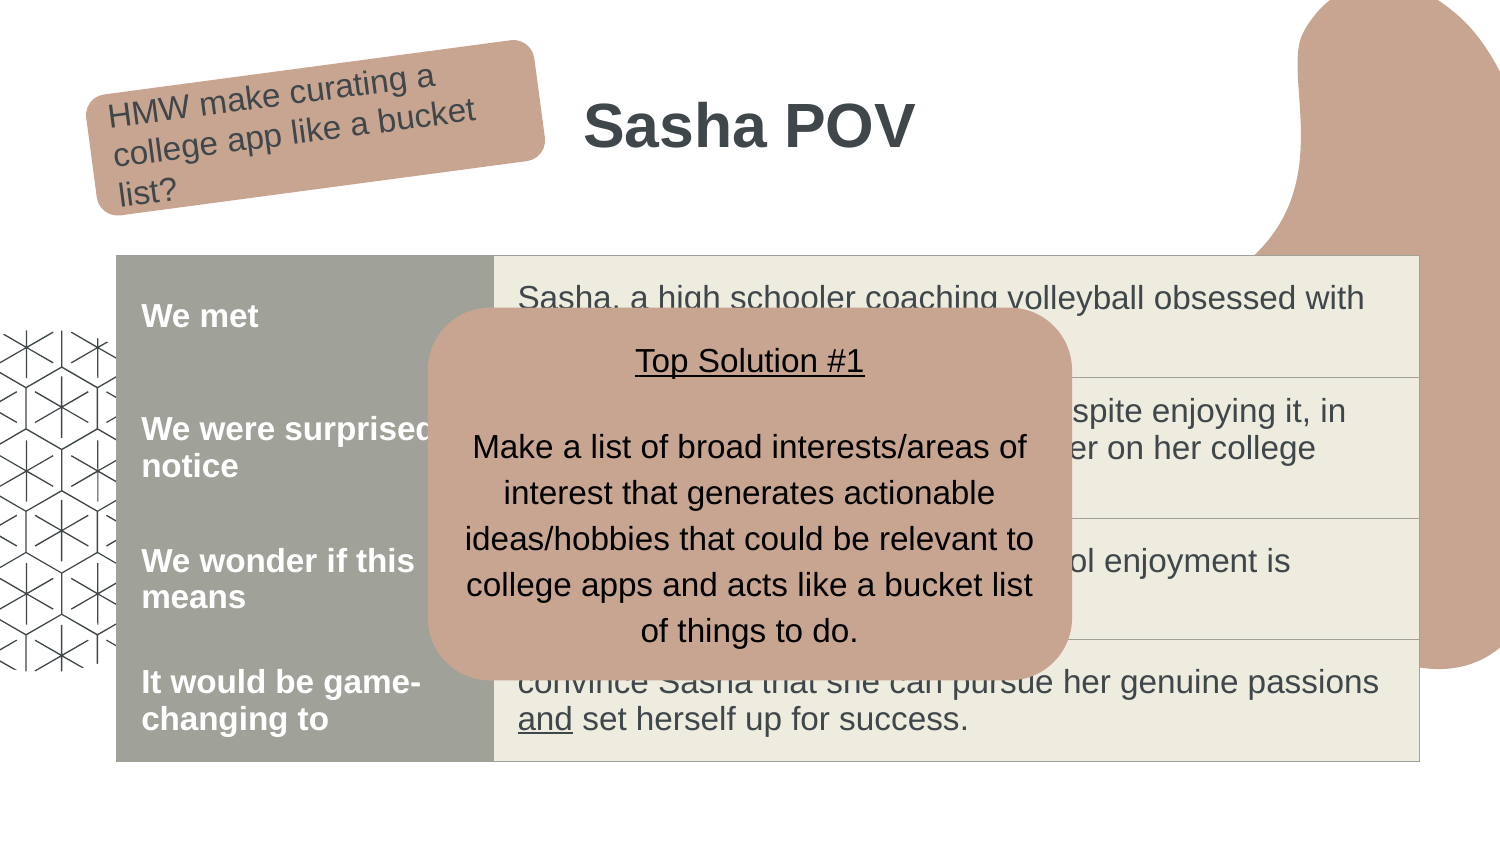

HMW make curating a college app like a bucket list?
# Sasha POV
| We met | Sasha, a high schooler coaching volleyball obsessed with academic success. |
| --- | --- |
| We were surprised to notice | that she no longer plays volleyball, despite enjoying it, in favor of a coaching job that looks better on her college application. |
| We wonder if this means | she believes sacrificing her high school enjoyment is necessary for a secure future. |
| It would be game-changing to | convince Sasha that she can pursue her genuine passions and set herself up for success. |
Top Solution #1

Make a list of broad interests/areas of interest that generates actionable ideas/hobbies that could be relevant to college apps and acts like a bucket list of things to do.